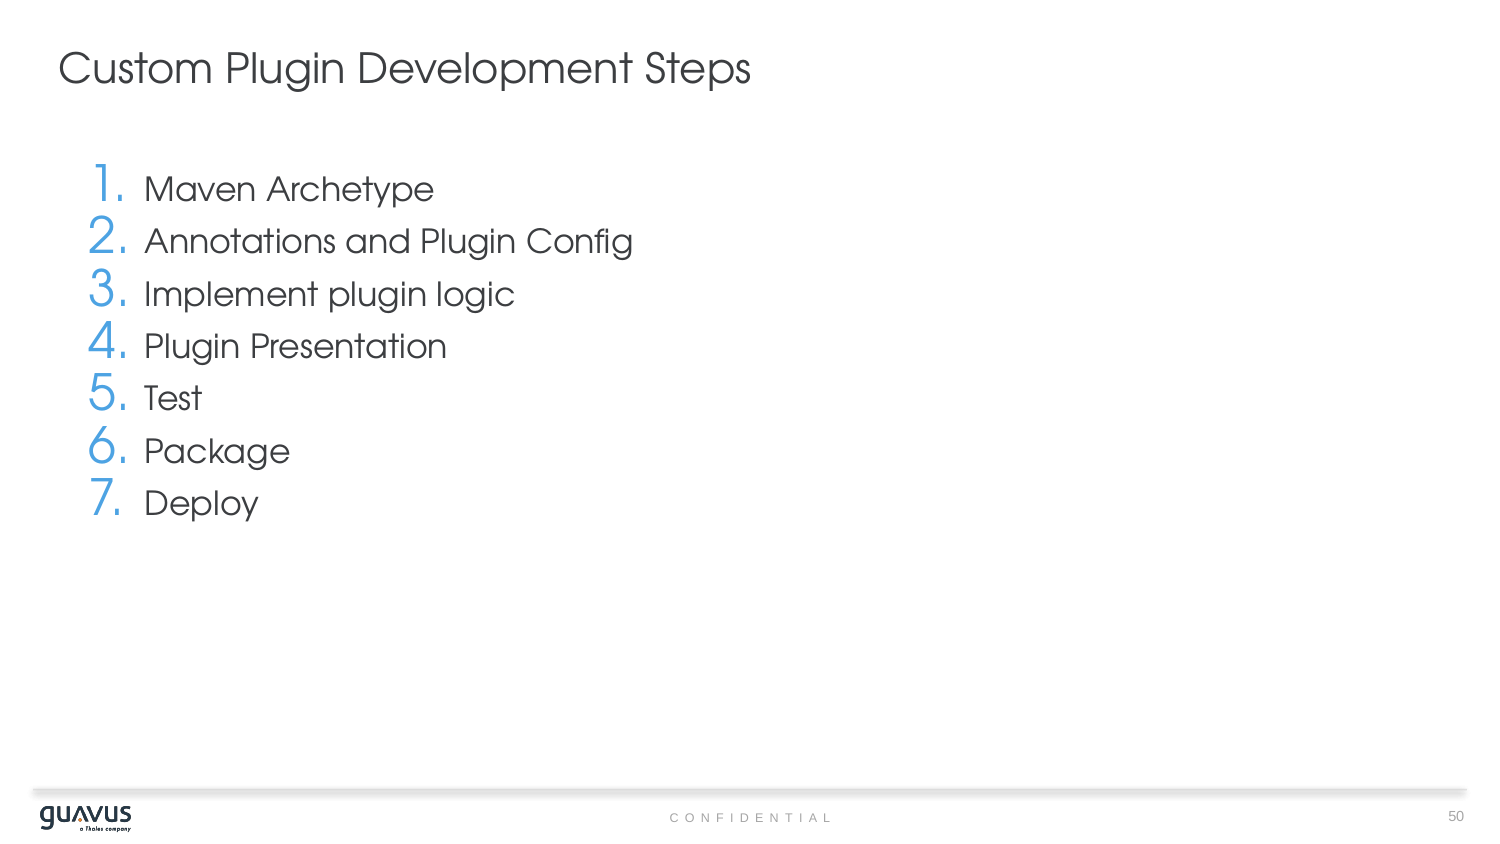

# Custom Plugin Development Steps
Maven Archetype
Annotations and Plugin Config
Implement plugin logic
Plugin Presentation
Test
Package
Deploy